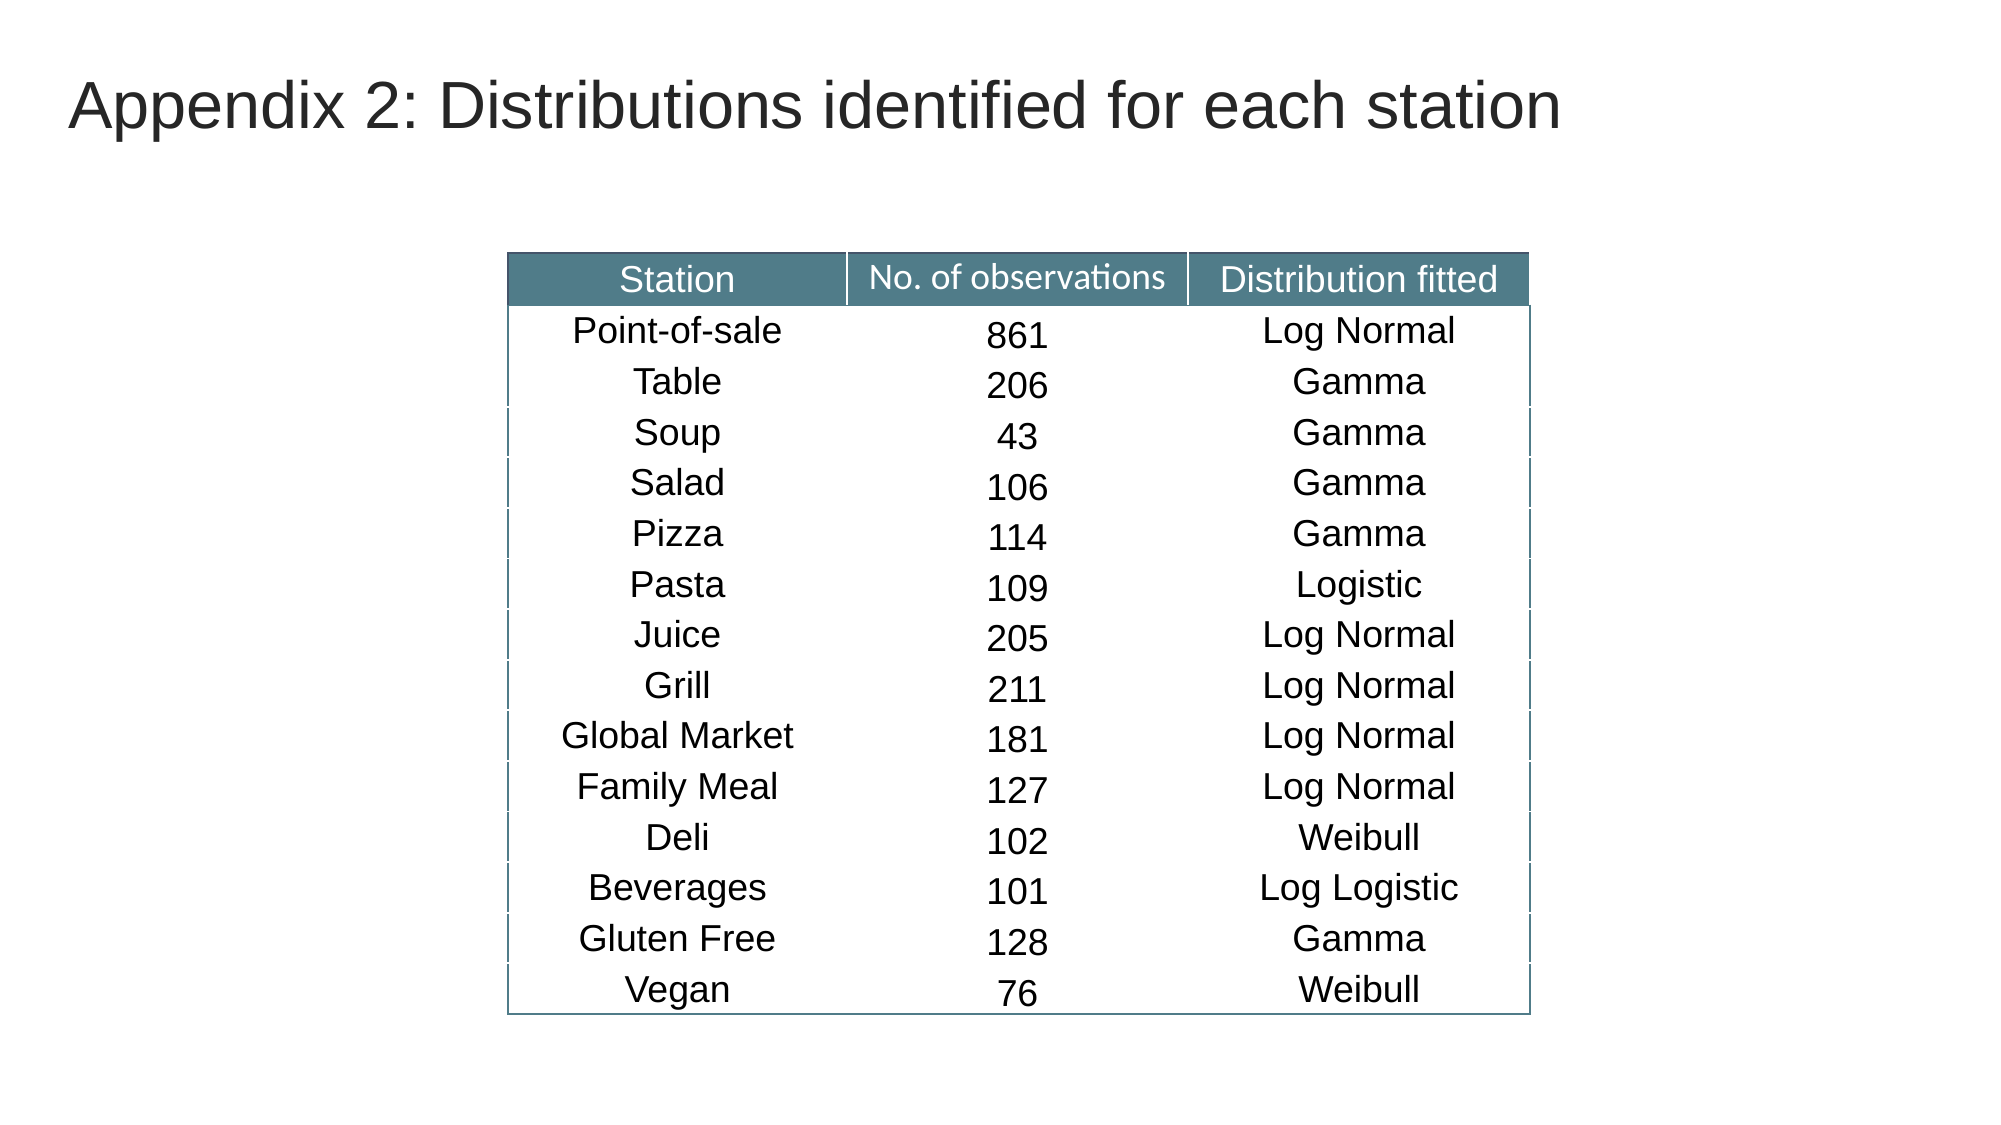

Appendix 2: Distributions identified for each station
| Station | No. of observations | Distribution fitted |
| --- | --- | --- |
| Point-of-sale | 861 | Log Normal |
| Table | 206 | Gamma |
| Soup | 43 | Gamma |
| Salad | 106 | Gamma |
| Pizza | 114 | Gamma |
| Pasta | 109 | Logistic |
| Juice | 205 | Log Normal |
| Grill | 211 | Log Normal |
| Global Market | 181 | Log Normal |
| Family Meal | 127 | Log Normal |
| Deli | 102 | Weibull |
| Beverages | 101 | Log Logistic |
| Gluten Free | 128 | Gamma |
| Vegan | 76 | Weibull |